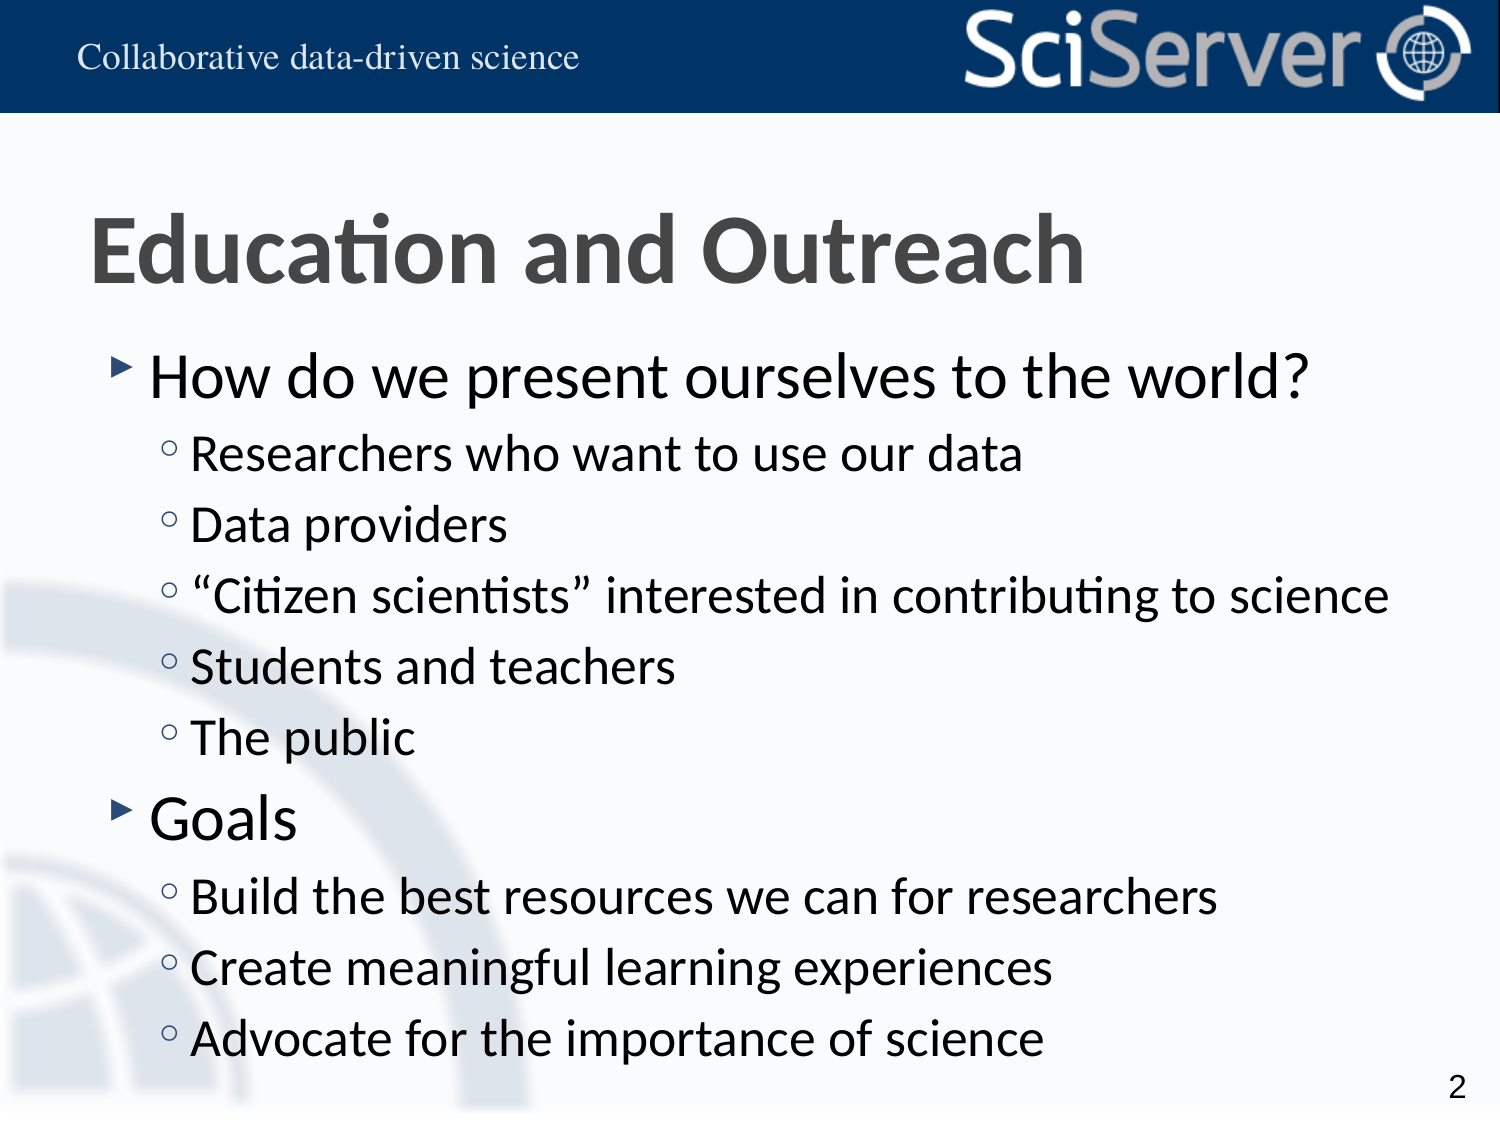

# Education and Outreach
How do we present ourselves to the world?
Researchers who want to use our data
Data providers
“Citizen scientists” interested in contributing to science
Students and teachers
The public
Goals
Build the best resources we can for researchers
Create meaningful learning experiences
Advocate for the importance of science

2